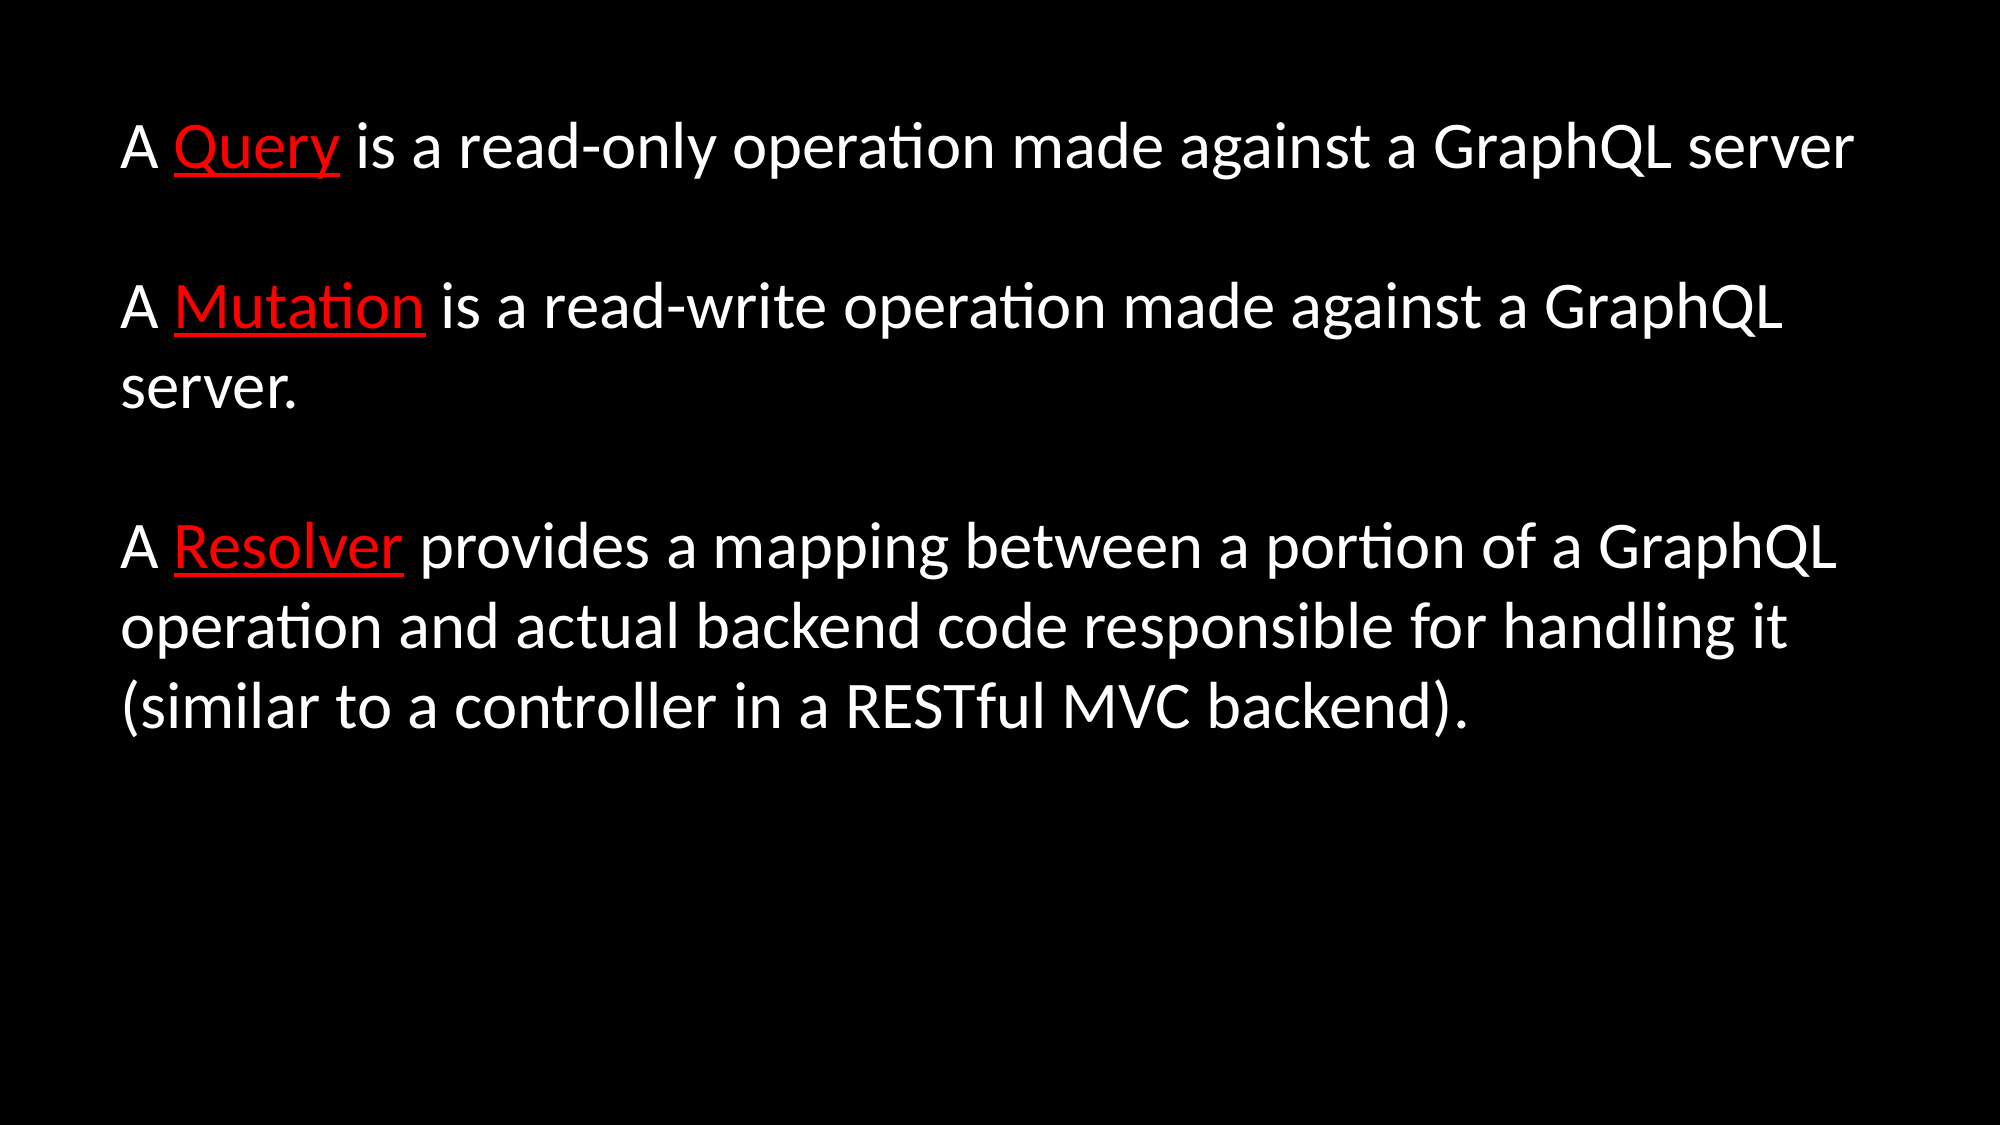

A Query is a read-only operation made against a GraphQL server

A Mutation is a read-write operation made against a GraphQL server.

A Resolver provides a mapping between a portion of a GraphQL operation and actual backend code responsible for handling it (similar to a controller in a RESTful MVC backend).